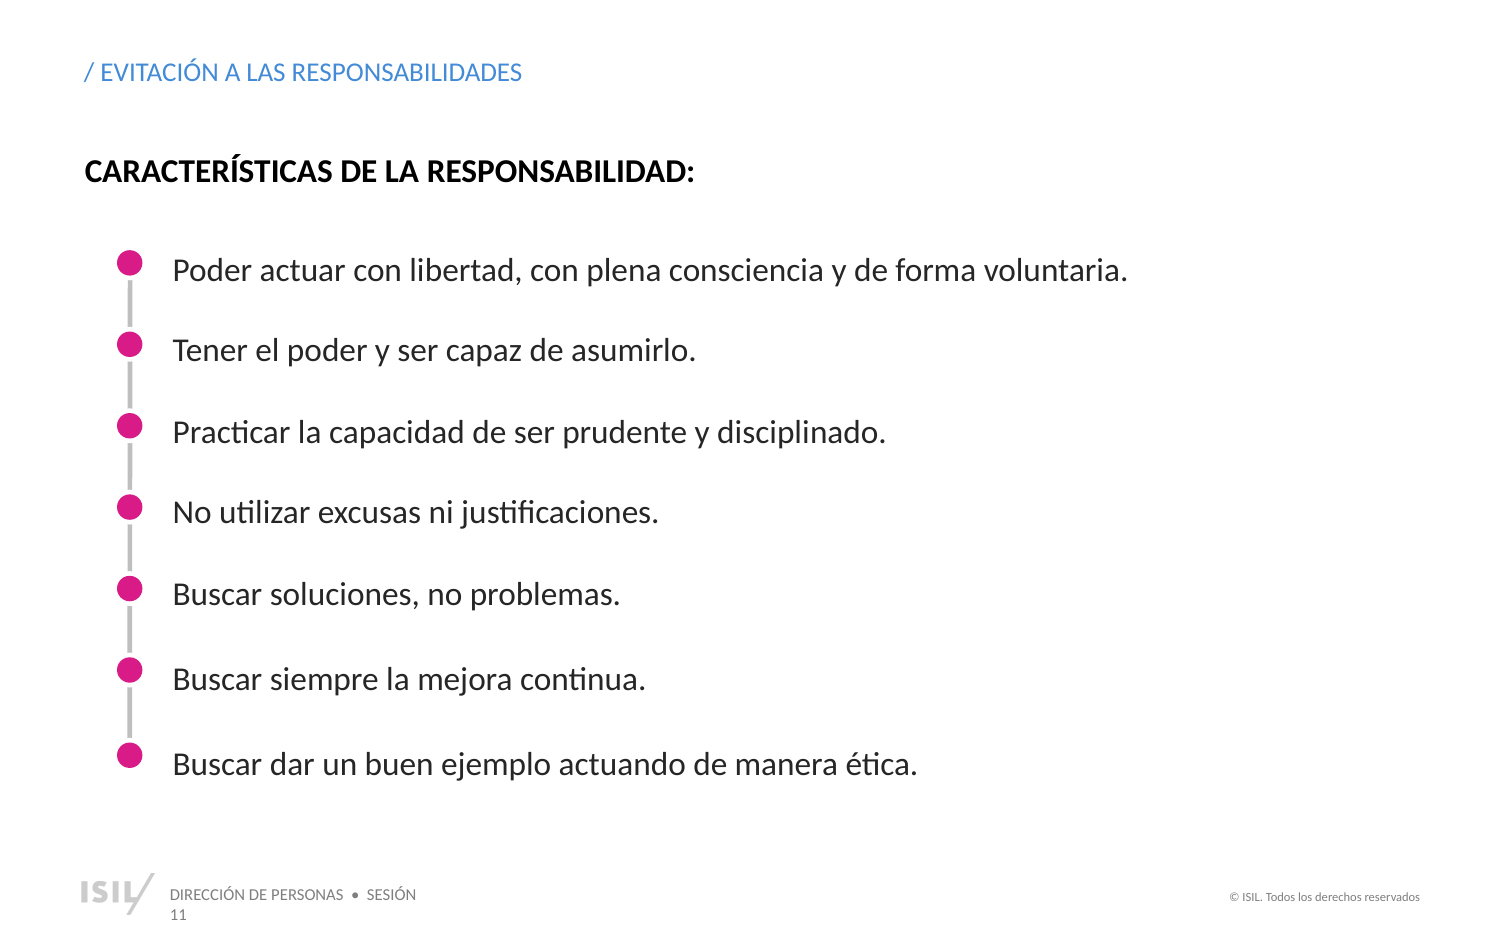

/ EVITACIÓN A LAS RESPONSABILIDADES
CARACTERÍSTICAS DE LA RESPONSABILIDAD:
Poder actuar con libertad, con plena consciencia y de forma voluntaria.

Tener el poder y ser capaz de asumirlo.

Practicar la capacidad de ser prudente y disciplinado.

No utilizar excusas ni justificaciones.

Buscar soluciones, no problemas.

Buscar siempre la mejora continua.

Buscar dar un buen ejemplo actuando de manera ética.